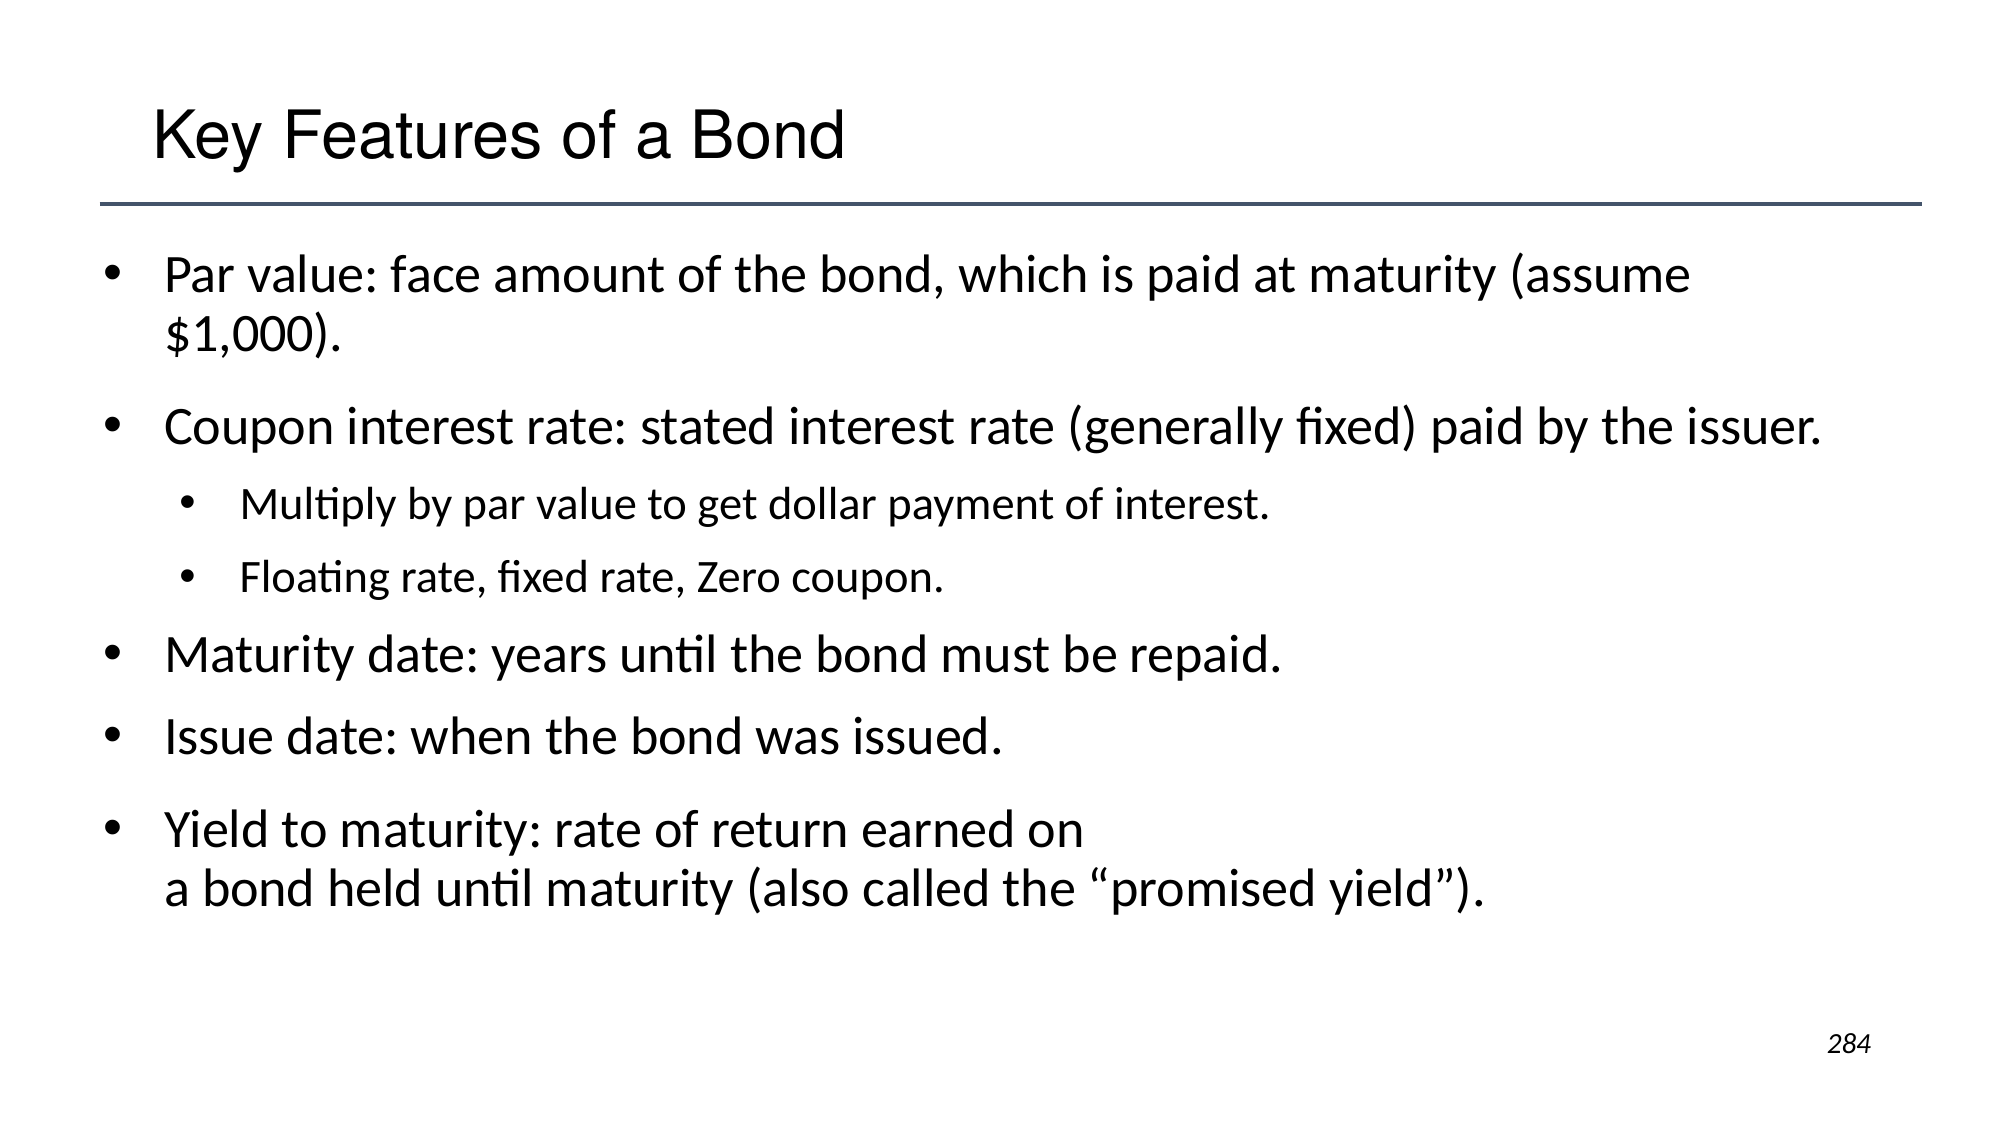

# Key Features of a Bond
Par value: face amount of the bond, which is paid at maturity (assume $1,000).
Coupon interest rate: stated interest rate (generally fixed) paid by the issuer.
Multiply by par value to get dollar payment of interest.
Floating rate, fixed rate, Zero coupon.
Maturity date: years until the bond must be repaid.
Issue date: when the bond was issued.
Yield to maturity: rate of return earned on
a bond held until maturity (also called the “promised yield”).